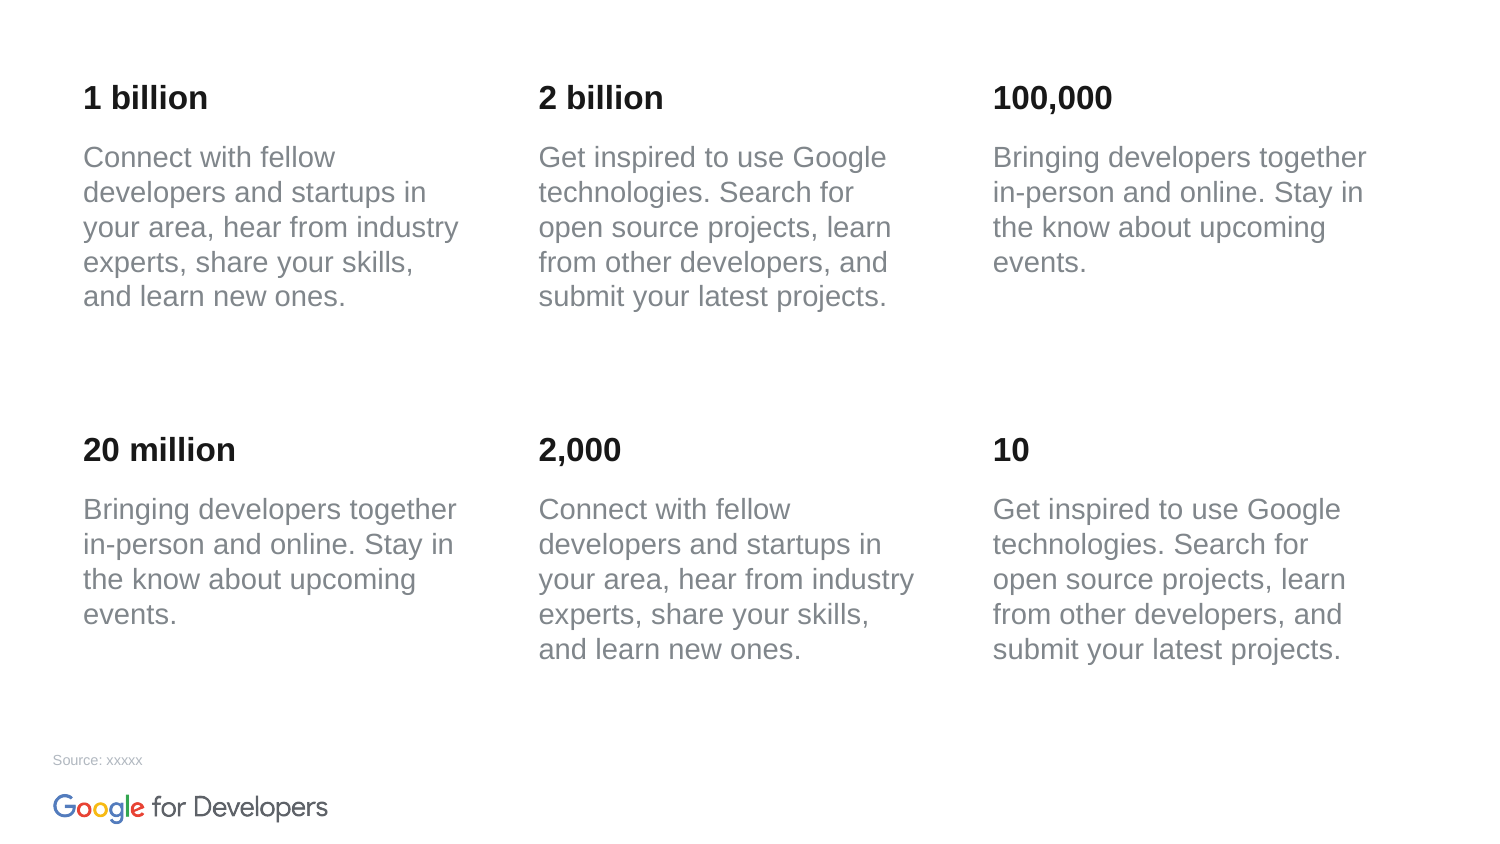

1 billion
2 billion
100,000
Connect with fellow developers and startups in your area, hear from industry experts, share your skills, and learn new ones.
Get inspired to use Google technologies. Search for open source projects, learn from other developers, and submit your latest projects.
Bringing developers together in-person and online. Stay in the know about upcoming events.
20 million
2,000
10
Bringing developers together in-person and online. Stay in the know about upcoming events.
Connect with fellow developers and startups in your area, hear from industry experts, share your skills, and learn new ones.
Get inspired to use Google technologies. Search for open source projects, learn from other developers, and submit your latest projects.
Source: xxxxx